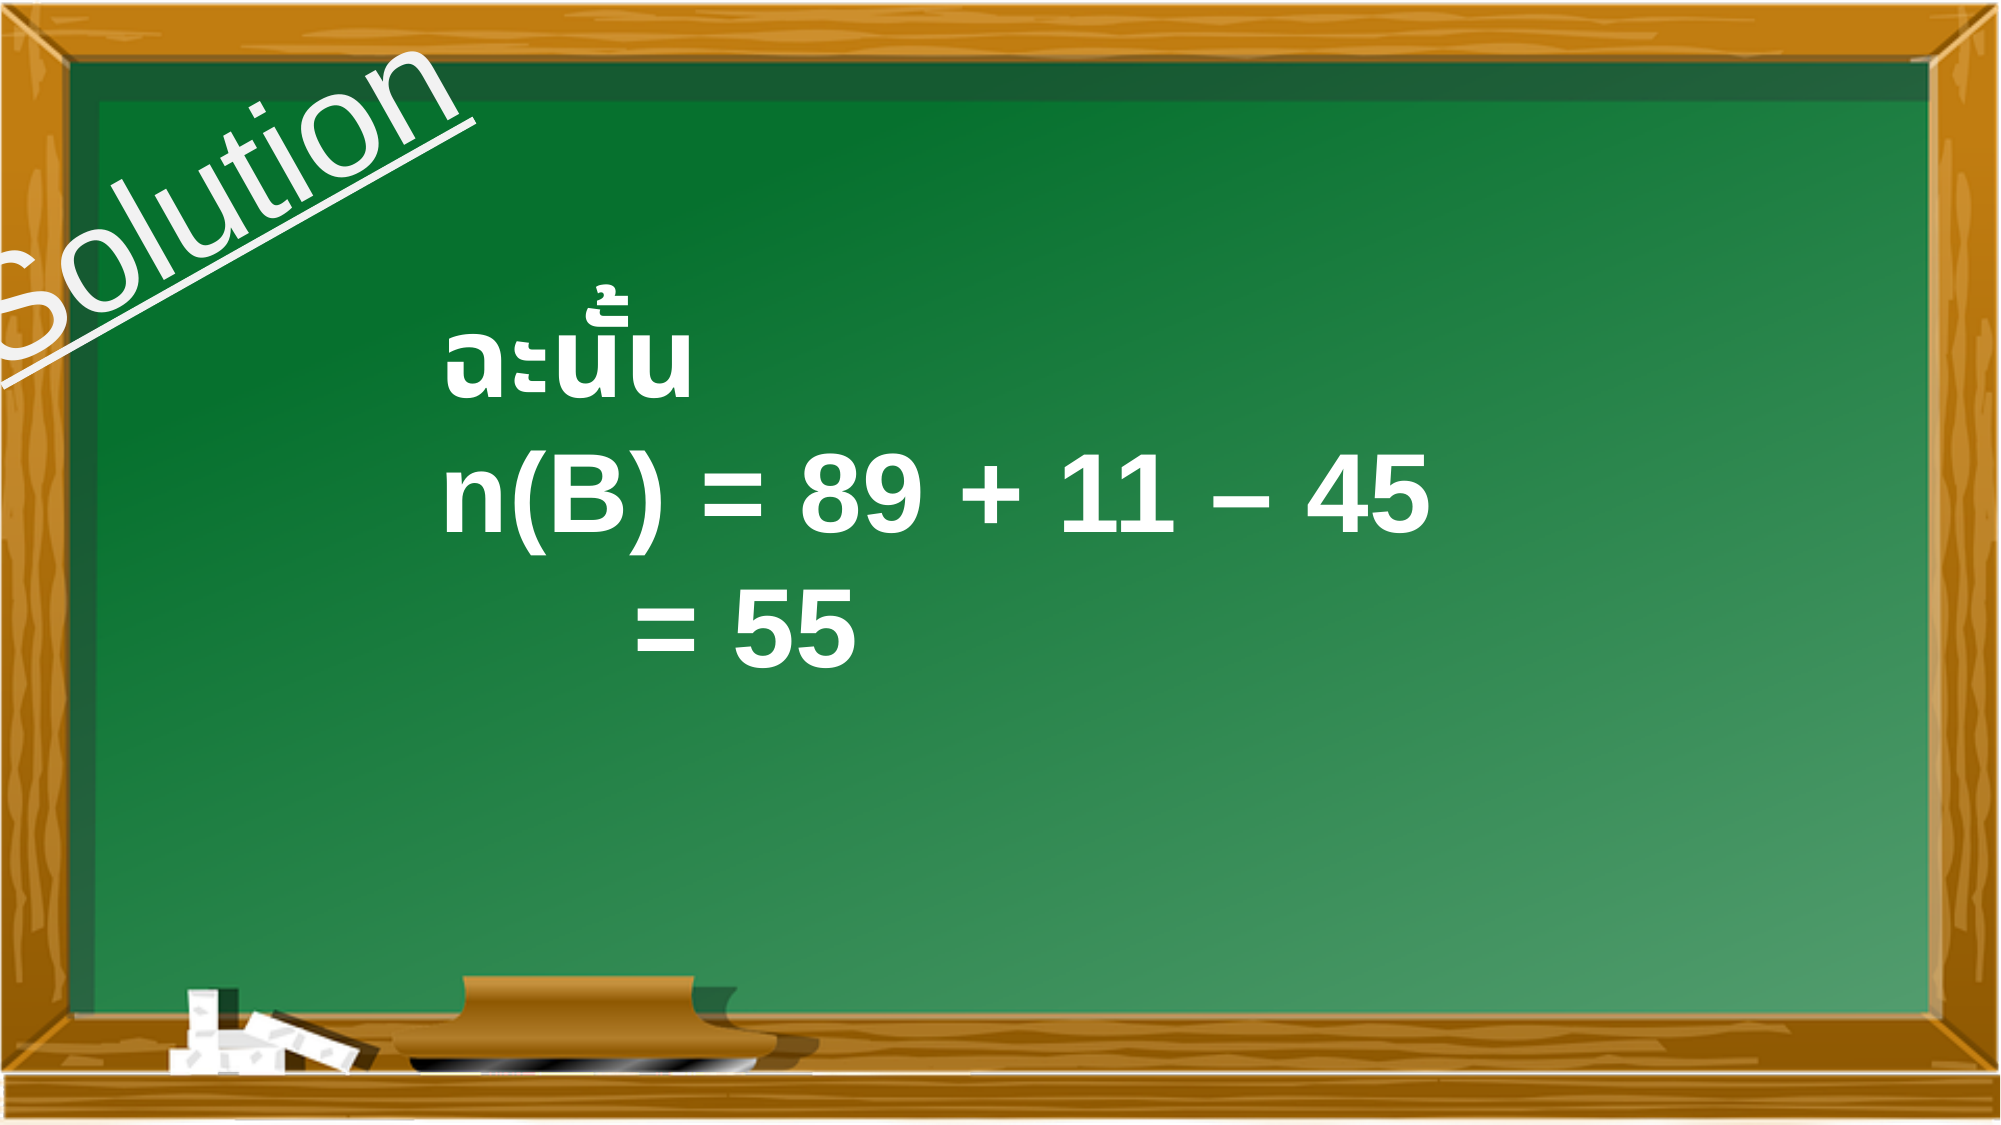

Solution
ฉะนั้น
n(B) = 89 + 11 – 45
      = 55